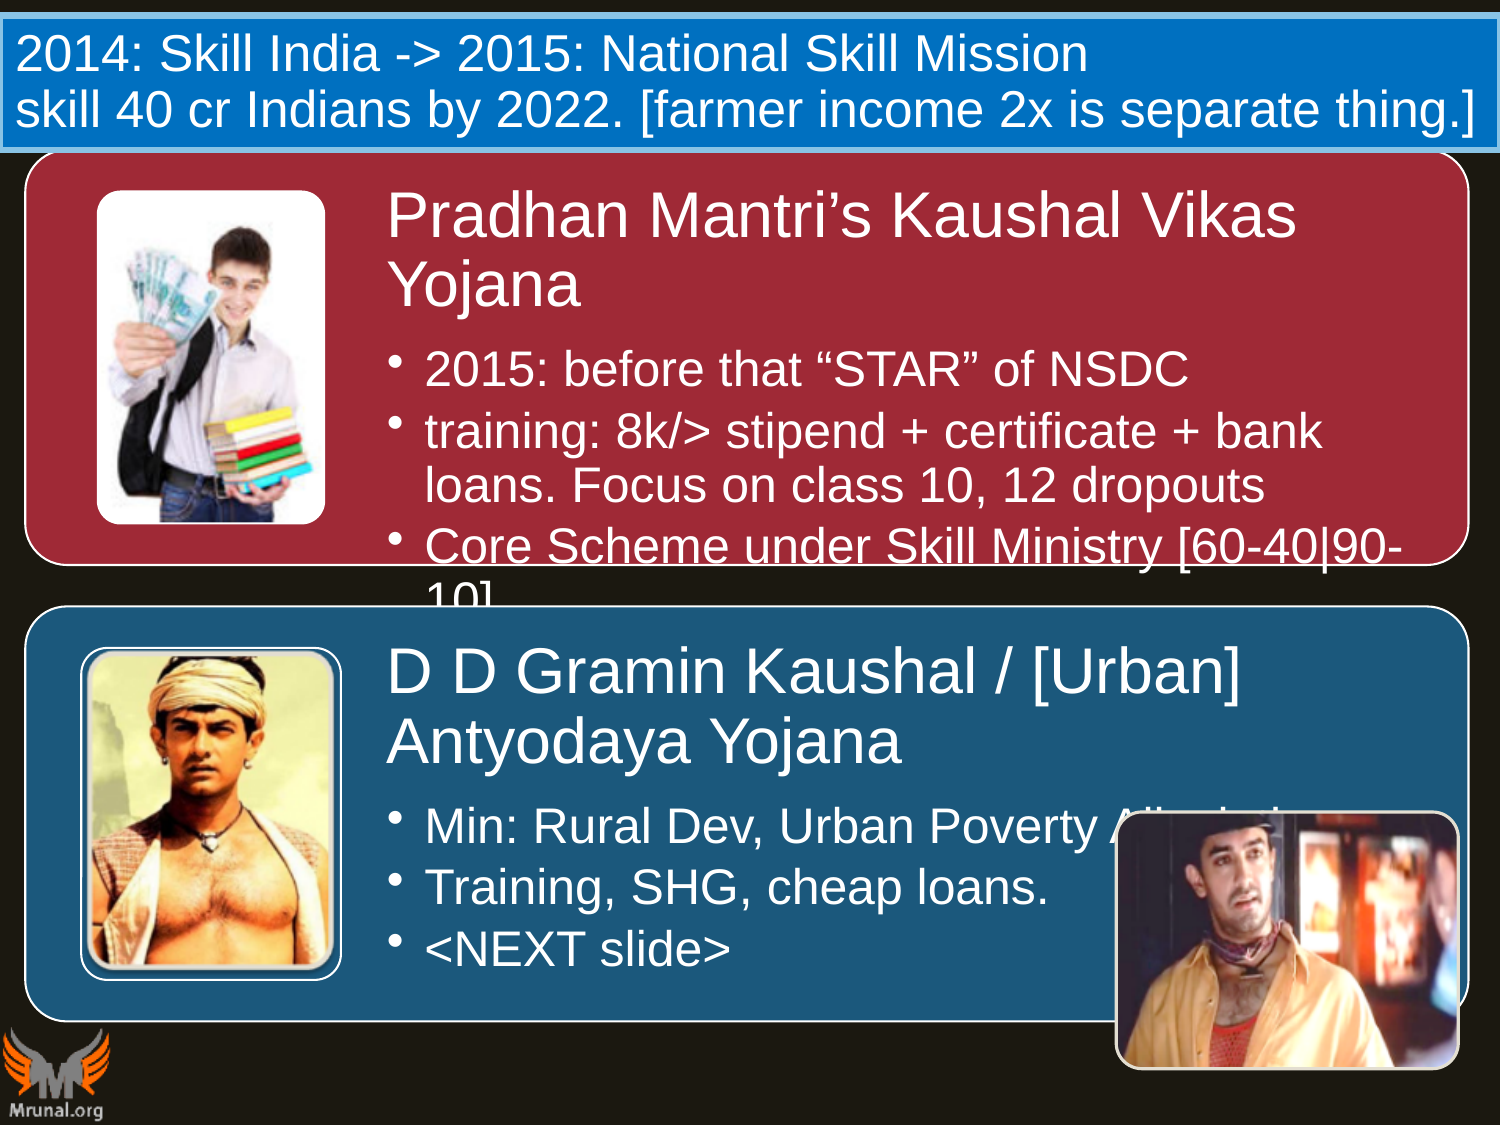

# 2014: Skill India -> 2015: National Skill Mission skill 40 cr Indians by 2022. [farmer income 2x is separate thing.]
Pradhan Mantri’s Kaushal Vikas Yojana
2015: before that “STAR” of NSDC
training: 8k/> stipend + certificate + bank loans. Focus on class 10, 12 dropouts
Core Scheme under Skill Ministry [60-40|90-10]
Budget 2017: ~3k cr. [figures not imp for exam.]
D D Gramin Kaushal / [Urban] Antyodaya Yojana
Min: Rural Dev, Urban Poverty Alleviation
Training, SHG, cheap loans.
<NEXT slide>